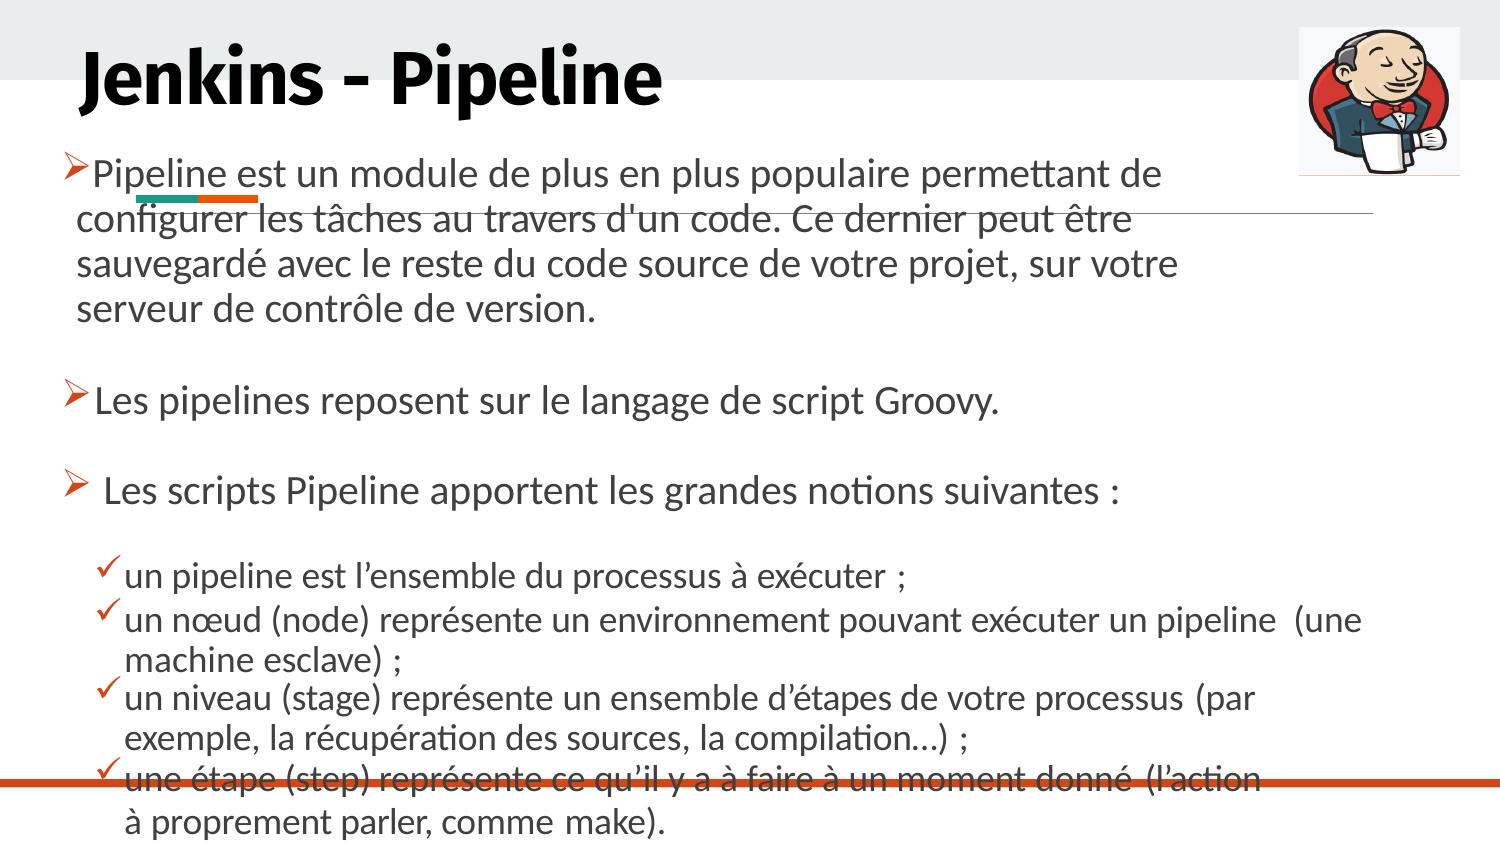

# Jenkins - Pipeline

Pipeline est un module de plus en plus populaire permettant de  configurer les tâches au travers d'un code. Ce dernier peut être  sauvegardé avec le reste du code source de votre projet, sur votre  serveur de contrôle de version.

Les pipelines reposent sur le langage de script Groovy.
Les scripts Pipeline apportent les grandes notions suivantes :
un pipeline est l’ensemble du processus à exécuter ;
un nœud (node) représente un environnement pouvant exécuter un pipeline  (une machine esclave) ;
un niveau (stage) représente un ensemble d’étapes de votre processus (par
exemple, la récupération des sources, la compilation…) ;
une étape (step) représente ce qu’il y a à faire à un moment donné (l’action
à proprement parler, comme make).

290